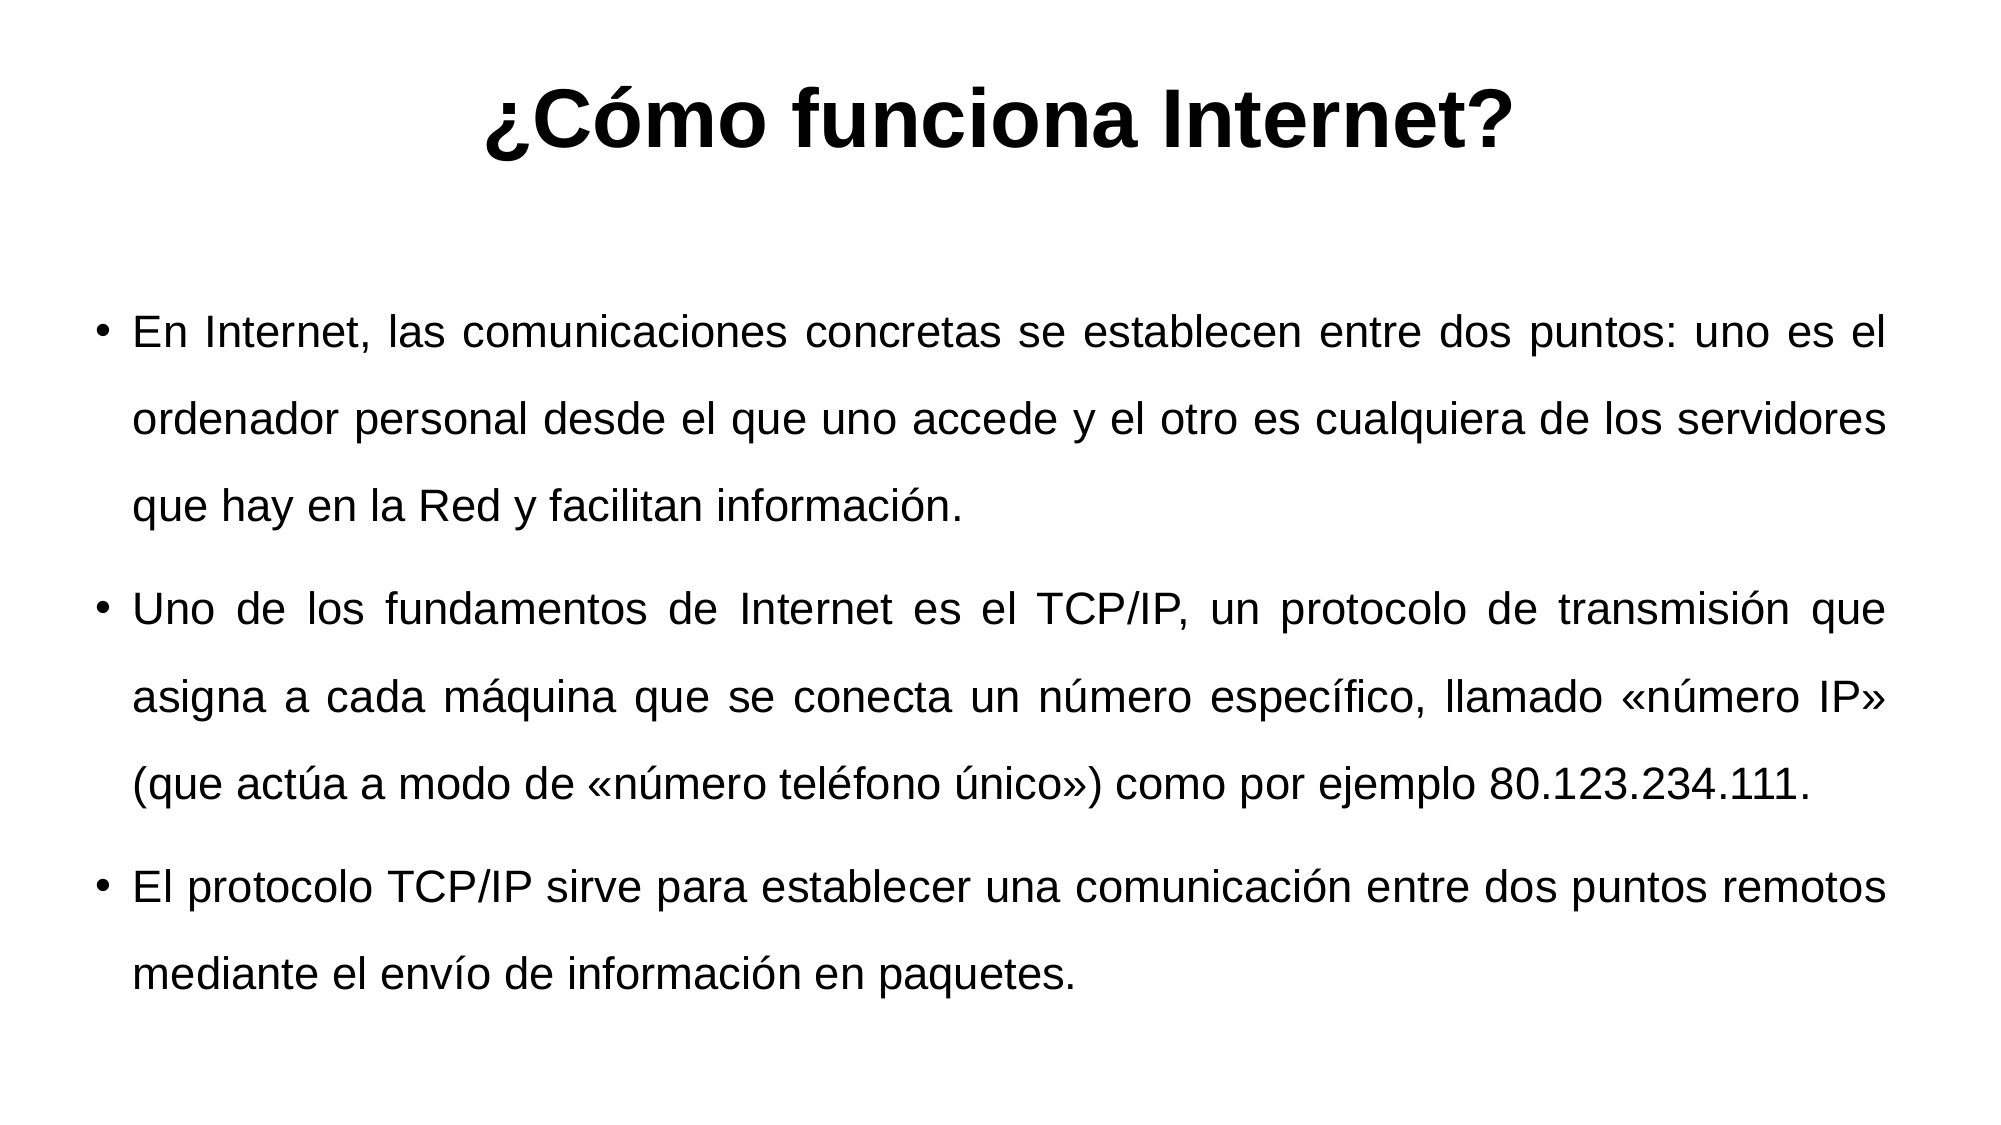

# ¿Cómo funciona Internet?
En Internet, las comunicaciones concretas se establecen entre dos puntos: uno es el ordenador personal desde el que uno accede y el otro es cualquiera de los servidores que hay en la Red y facilitan información.
Uno de los fundamentos de Internet es el TCP/IP, un protocolo de transmisión que asigna a cada máquina que se conecta un número específico, llamado «número IP» (que actúa a modo de «número teléfono único») como por ejemplo 80.123.234.111.
El protocolo TCP/IP sirve para establecer una comunicación entre dos puntos remotos mediante el envío de información en paquetes.